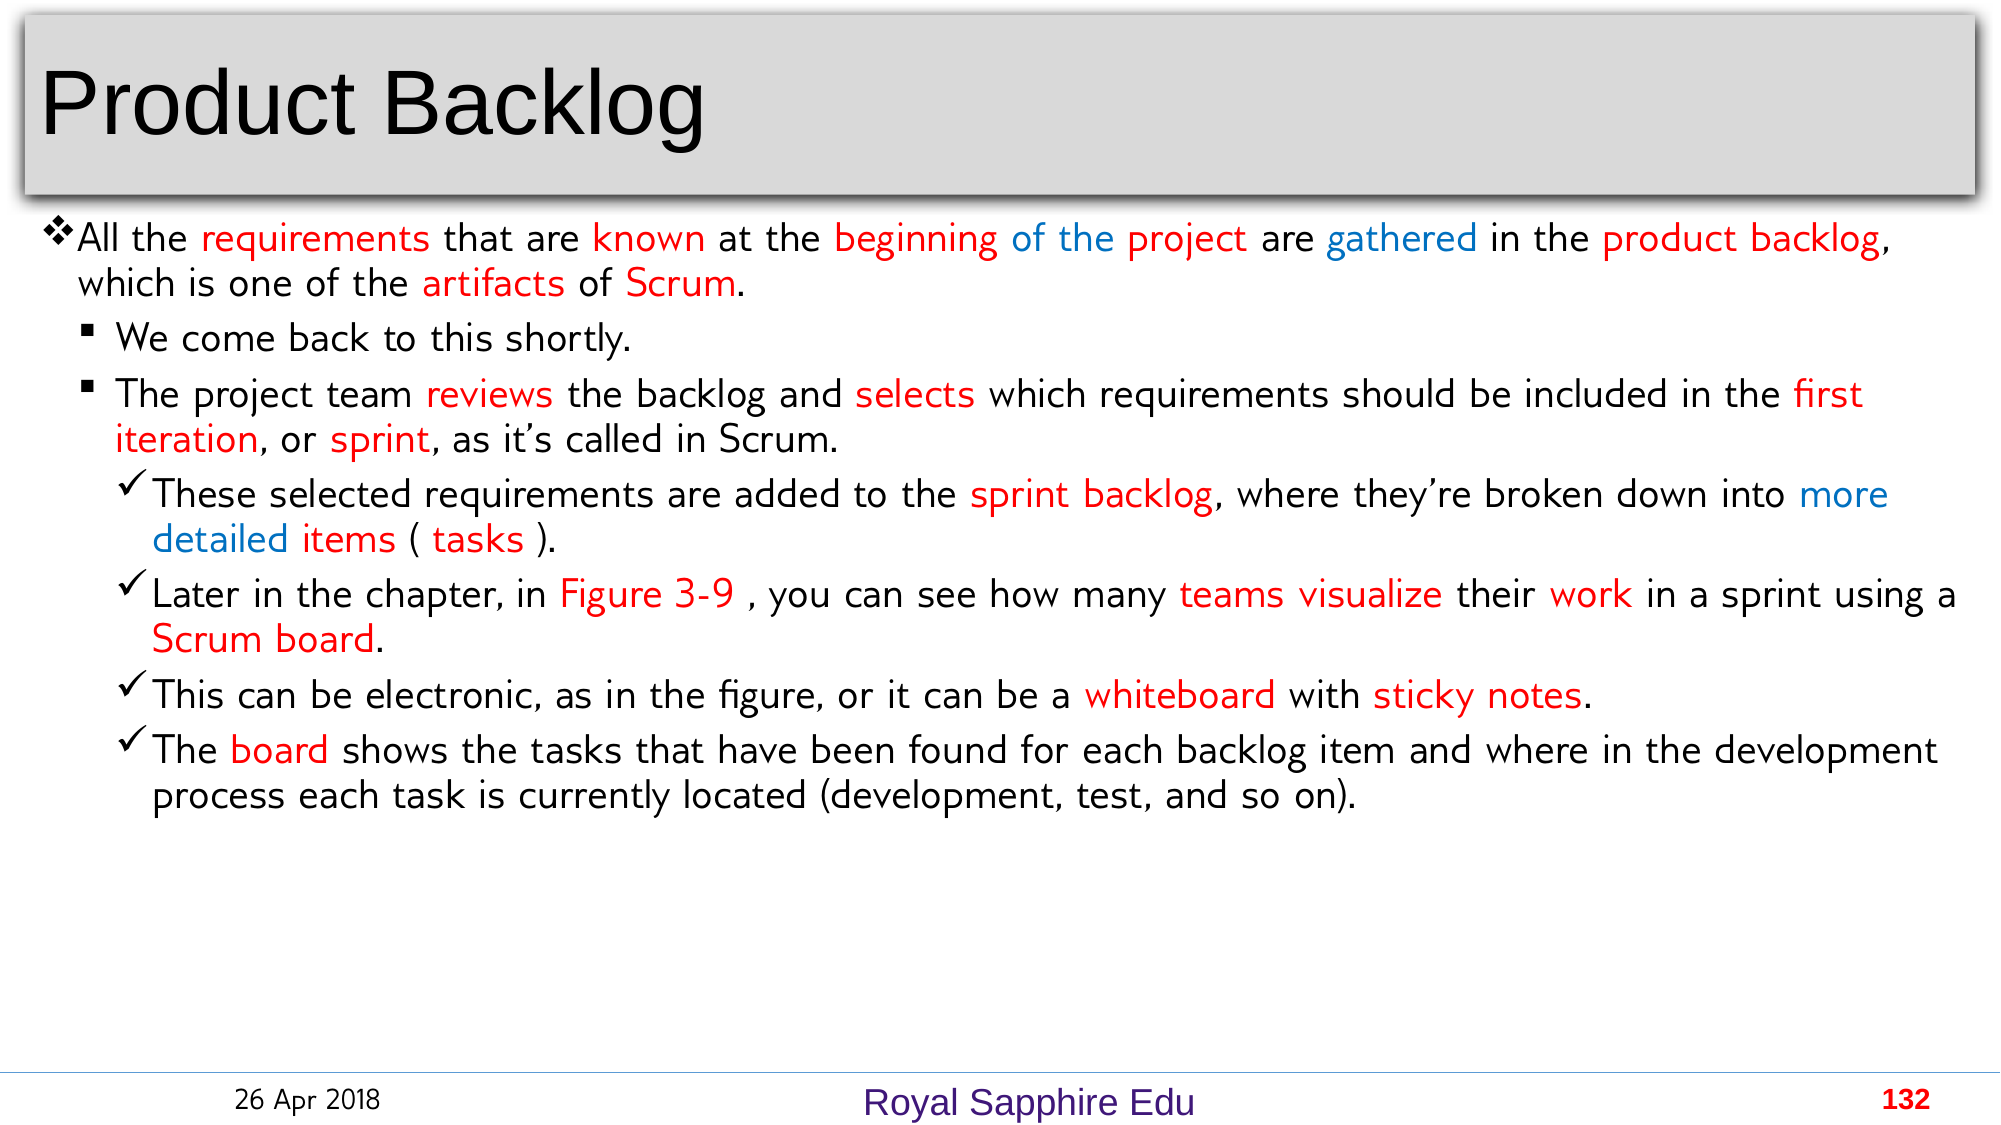

# Product Backlog
All the requirements that are known at the beginning of the project are gathered in the product backlog, which is one of the artifacts of Scrum.
We come back to this shortly.
The project team reviews the backlog and selects which requirements should be included in the first iteration, or sprint, as it’s called in Scrum.
These selected requirements are added to the sprint backlog, where they’re broken down into more detailed items ( tasks ).
Later in the chapter, in Figure 3-9 , you can see how many teams visualize their work in a sprint using a Scrum board.
This can be electronic, as in the figure, or it can be a whiteboard with sticky notes.
The board shows the tasks that have been found for each backlog item and where in the development process each task is currently located (development, test, and so on).
26 Apr 2018
132